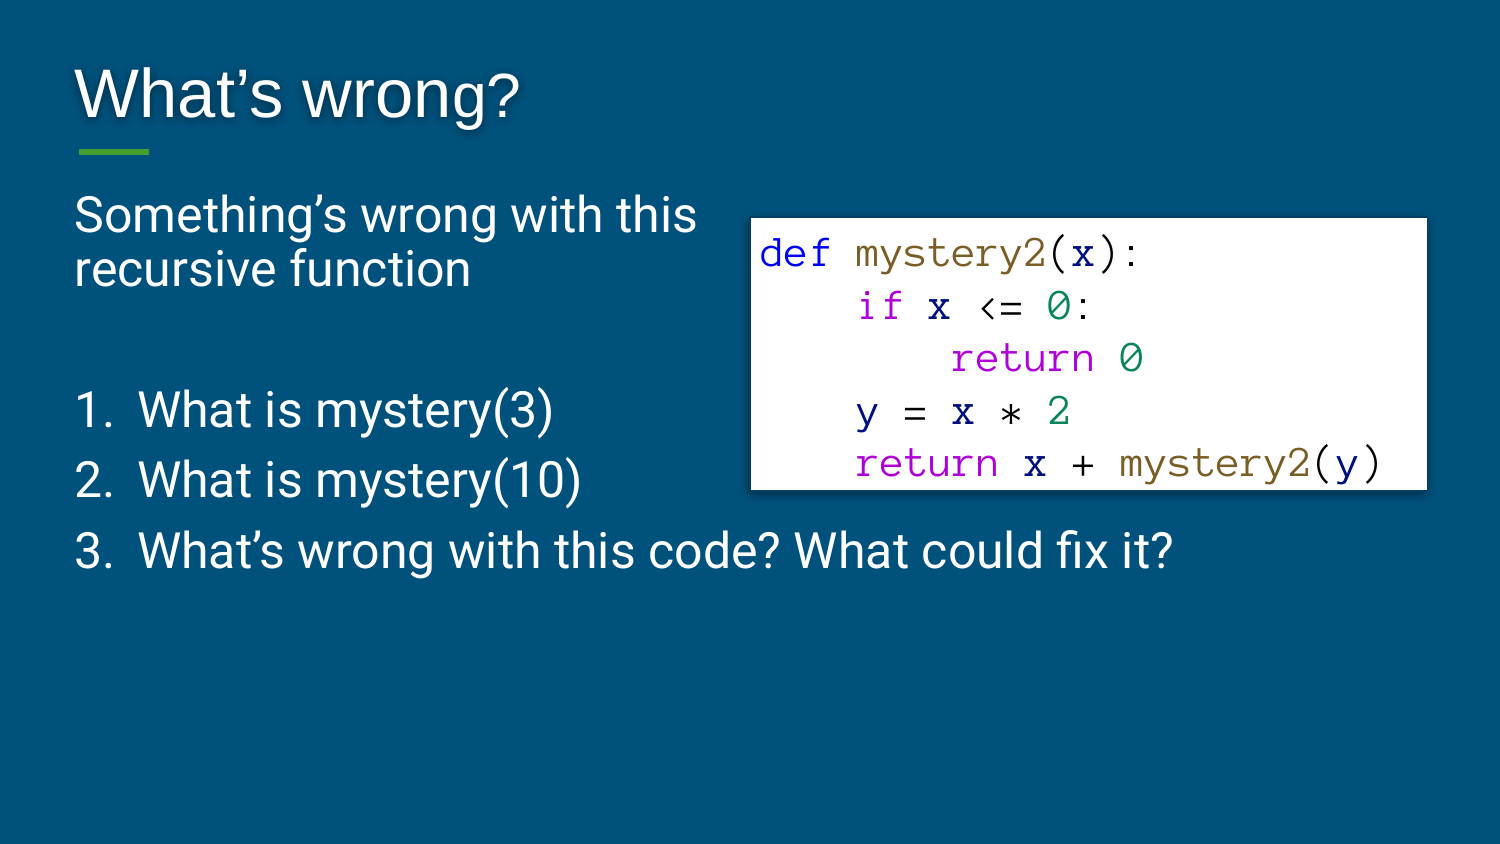

# What’s wrong?
Something’s wrong with this
recursive function

What is mystery(3)
What is mystery(10)
What’s wrong with this code? What could fix it?
def mystery2(x):
    if x <= 0:
        return 0
    y = x * 2
    return x + mystery2(y)